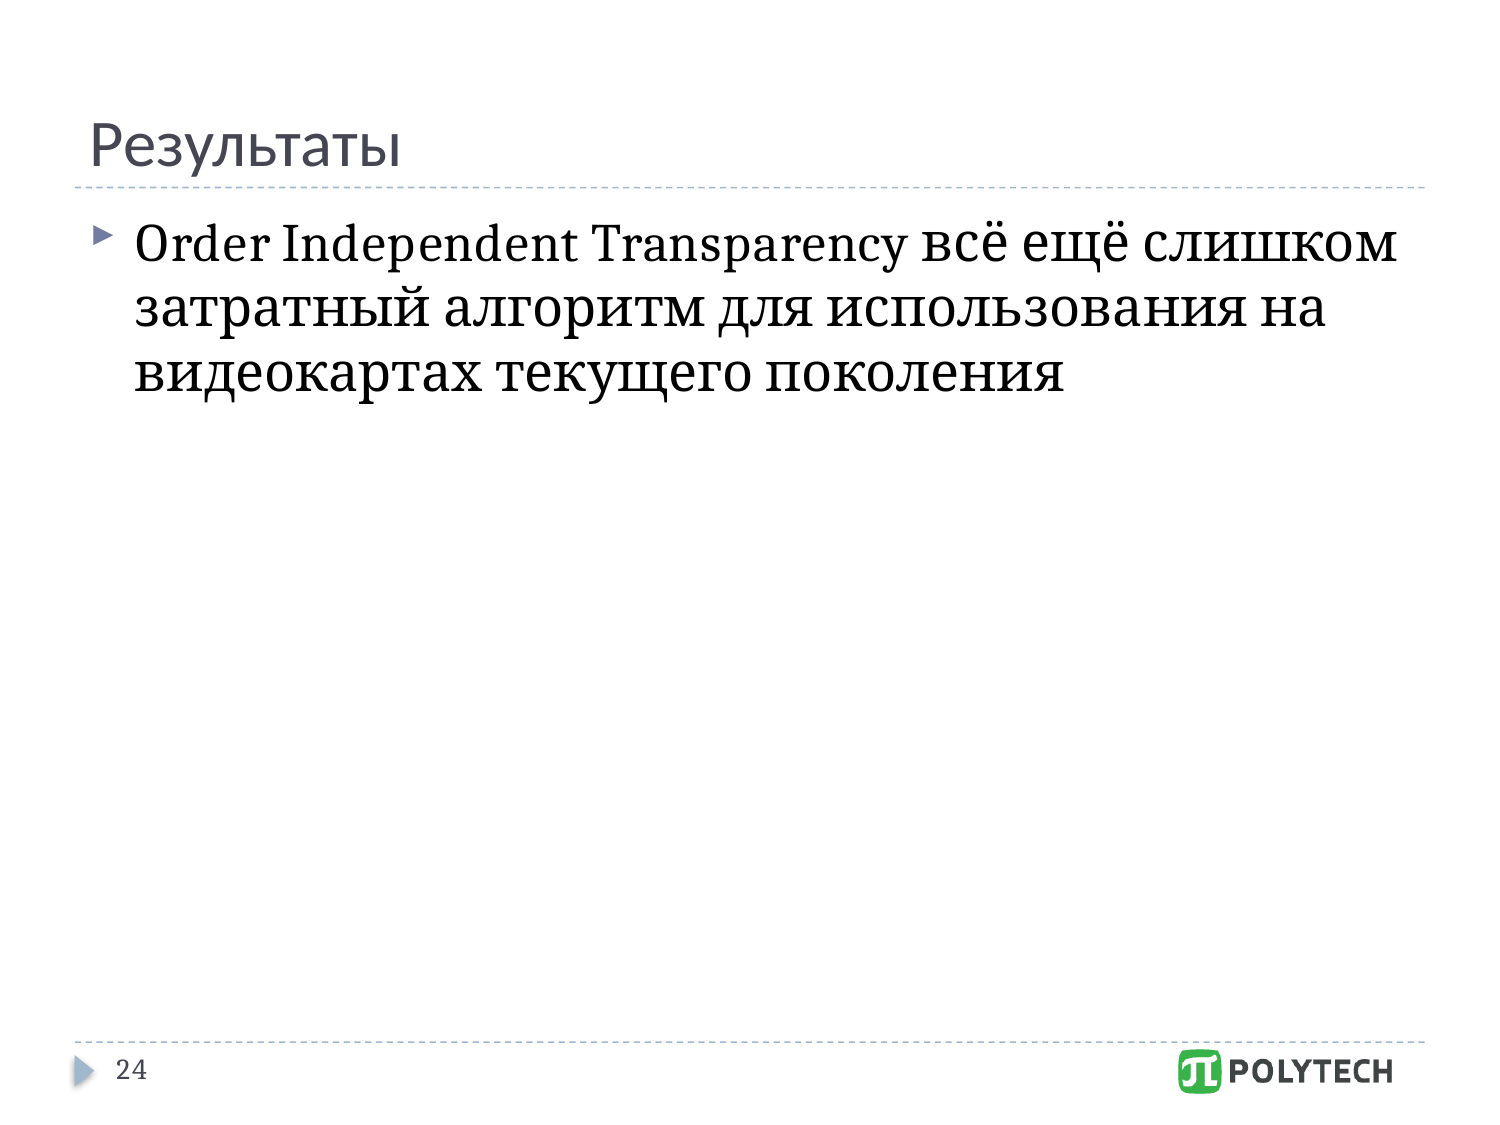

# Результаты
Order Independent Transparency всё ещё слишком затратный алгоритм для использования на видеокартах текущего поколения

24